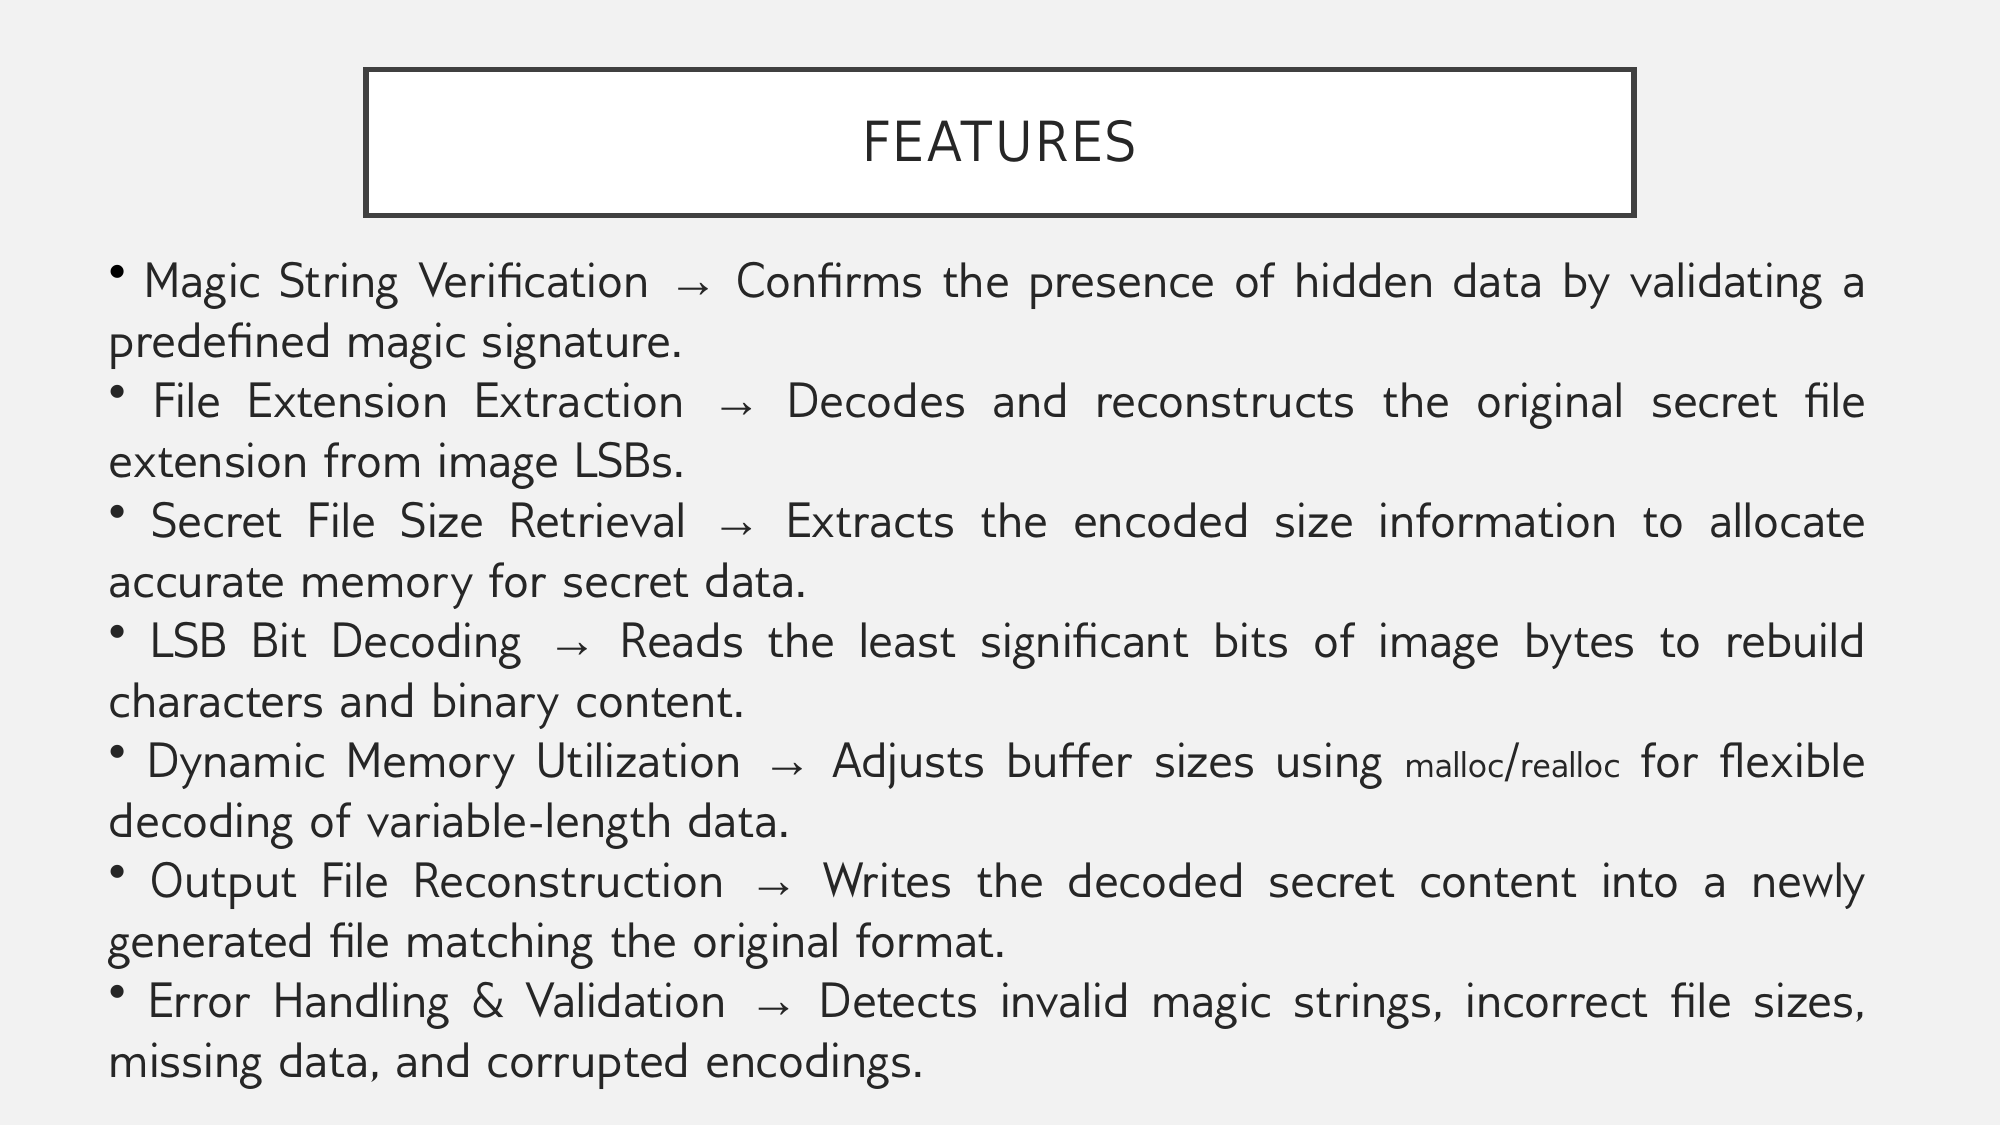

# features
 Magic String Verification → Confirms the presence of hidden data by validating a predefined magic signature.
 File Extension Extraction → Decodes and reconstructs the original secret file extension from image LSBs.
 Secret File Size Retrieval → Extracts the encoded size information to allocate accurate memory for secret data.
 LSB Bit Decoding → Reads the least significant bits of image bytes to rebuild characters and binary content.
 Dynamic Memory Utilization → Adjusts buffer sizes using malloc/realloc for flexible decoding of variable-length data.
 Output File Reconstruction → Writes the decoded secret content into a newly generated file matching the original format.
 Error Handling & Validation → Detects invalid magic strings, incorrect file sizes, missing data, and corrupted encodings.